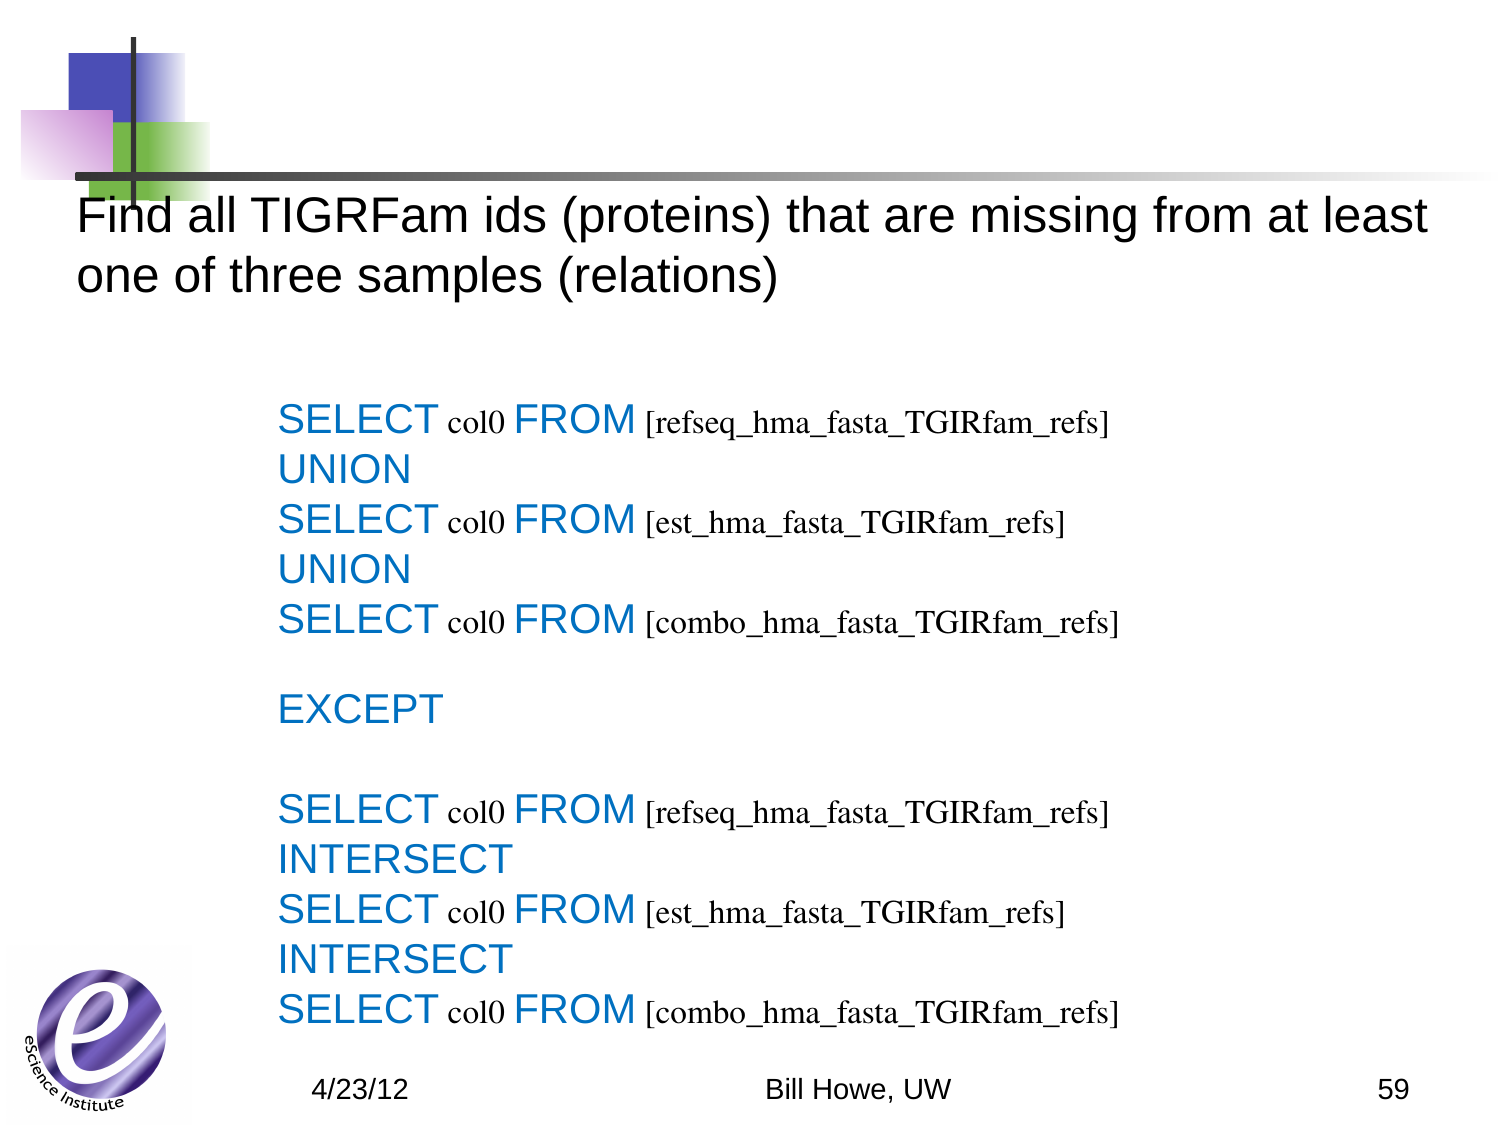

Find all TIGRFam ids (proteins) that are missing from at least one of three samples (relations)
SELECT col0 FROM [refseq_hma_fasta_TGIRfam_refs]
UNION
SELECT col0 FROM [est_hma_fasta_TGIRfam_refs]
UNION
SELECT col0 FROM [combo_hma_fasta_TGIRfam_refs]

EXCEPT

SELECT col0 FROM [refseq_hma_fasta_TGIRfam_refs]
INTERSECT
SELECT col0 FROM [est_hma_fasta_TGIRfam_refs]
INTERSECT
SELECT col0 FROM [combo_hma_fasta_TGIRfam_refs]
Bill Howe, UW
59
4/23/12